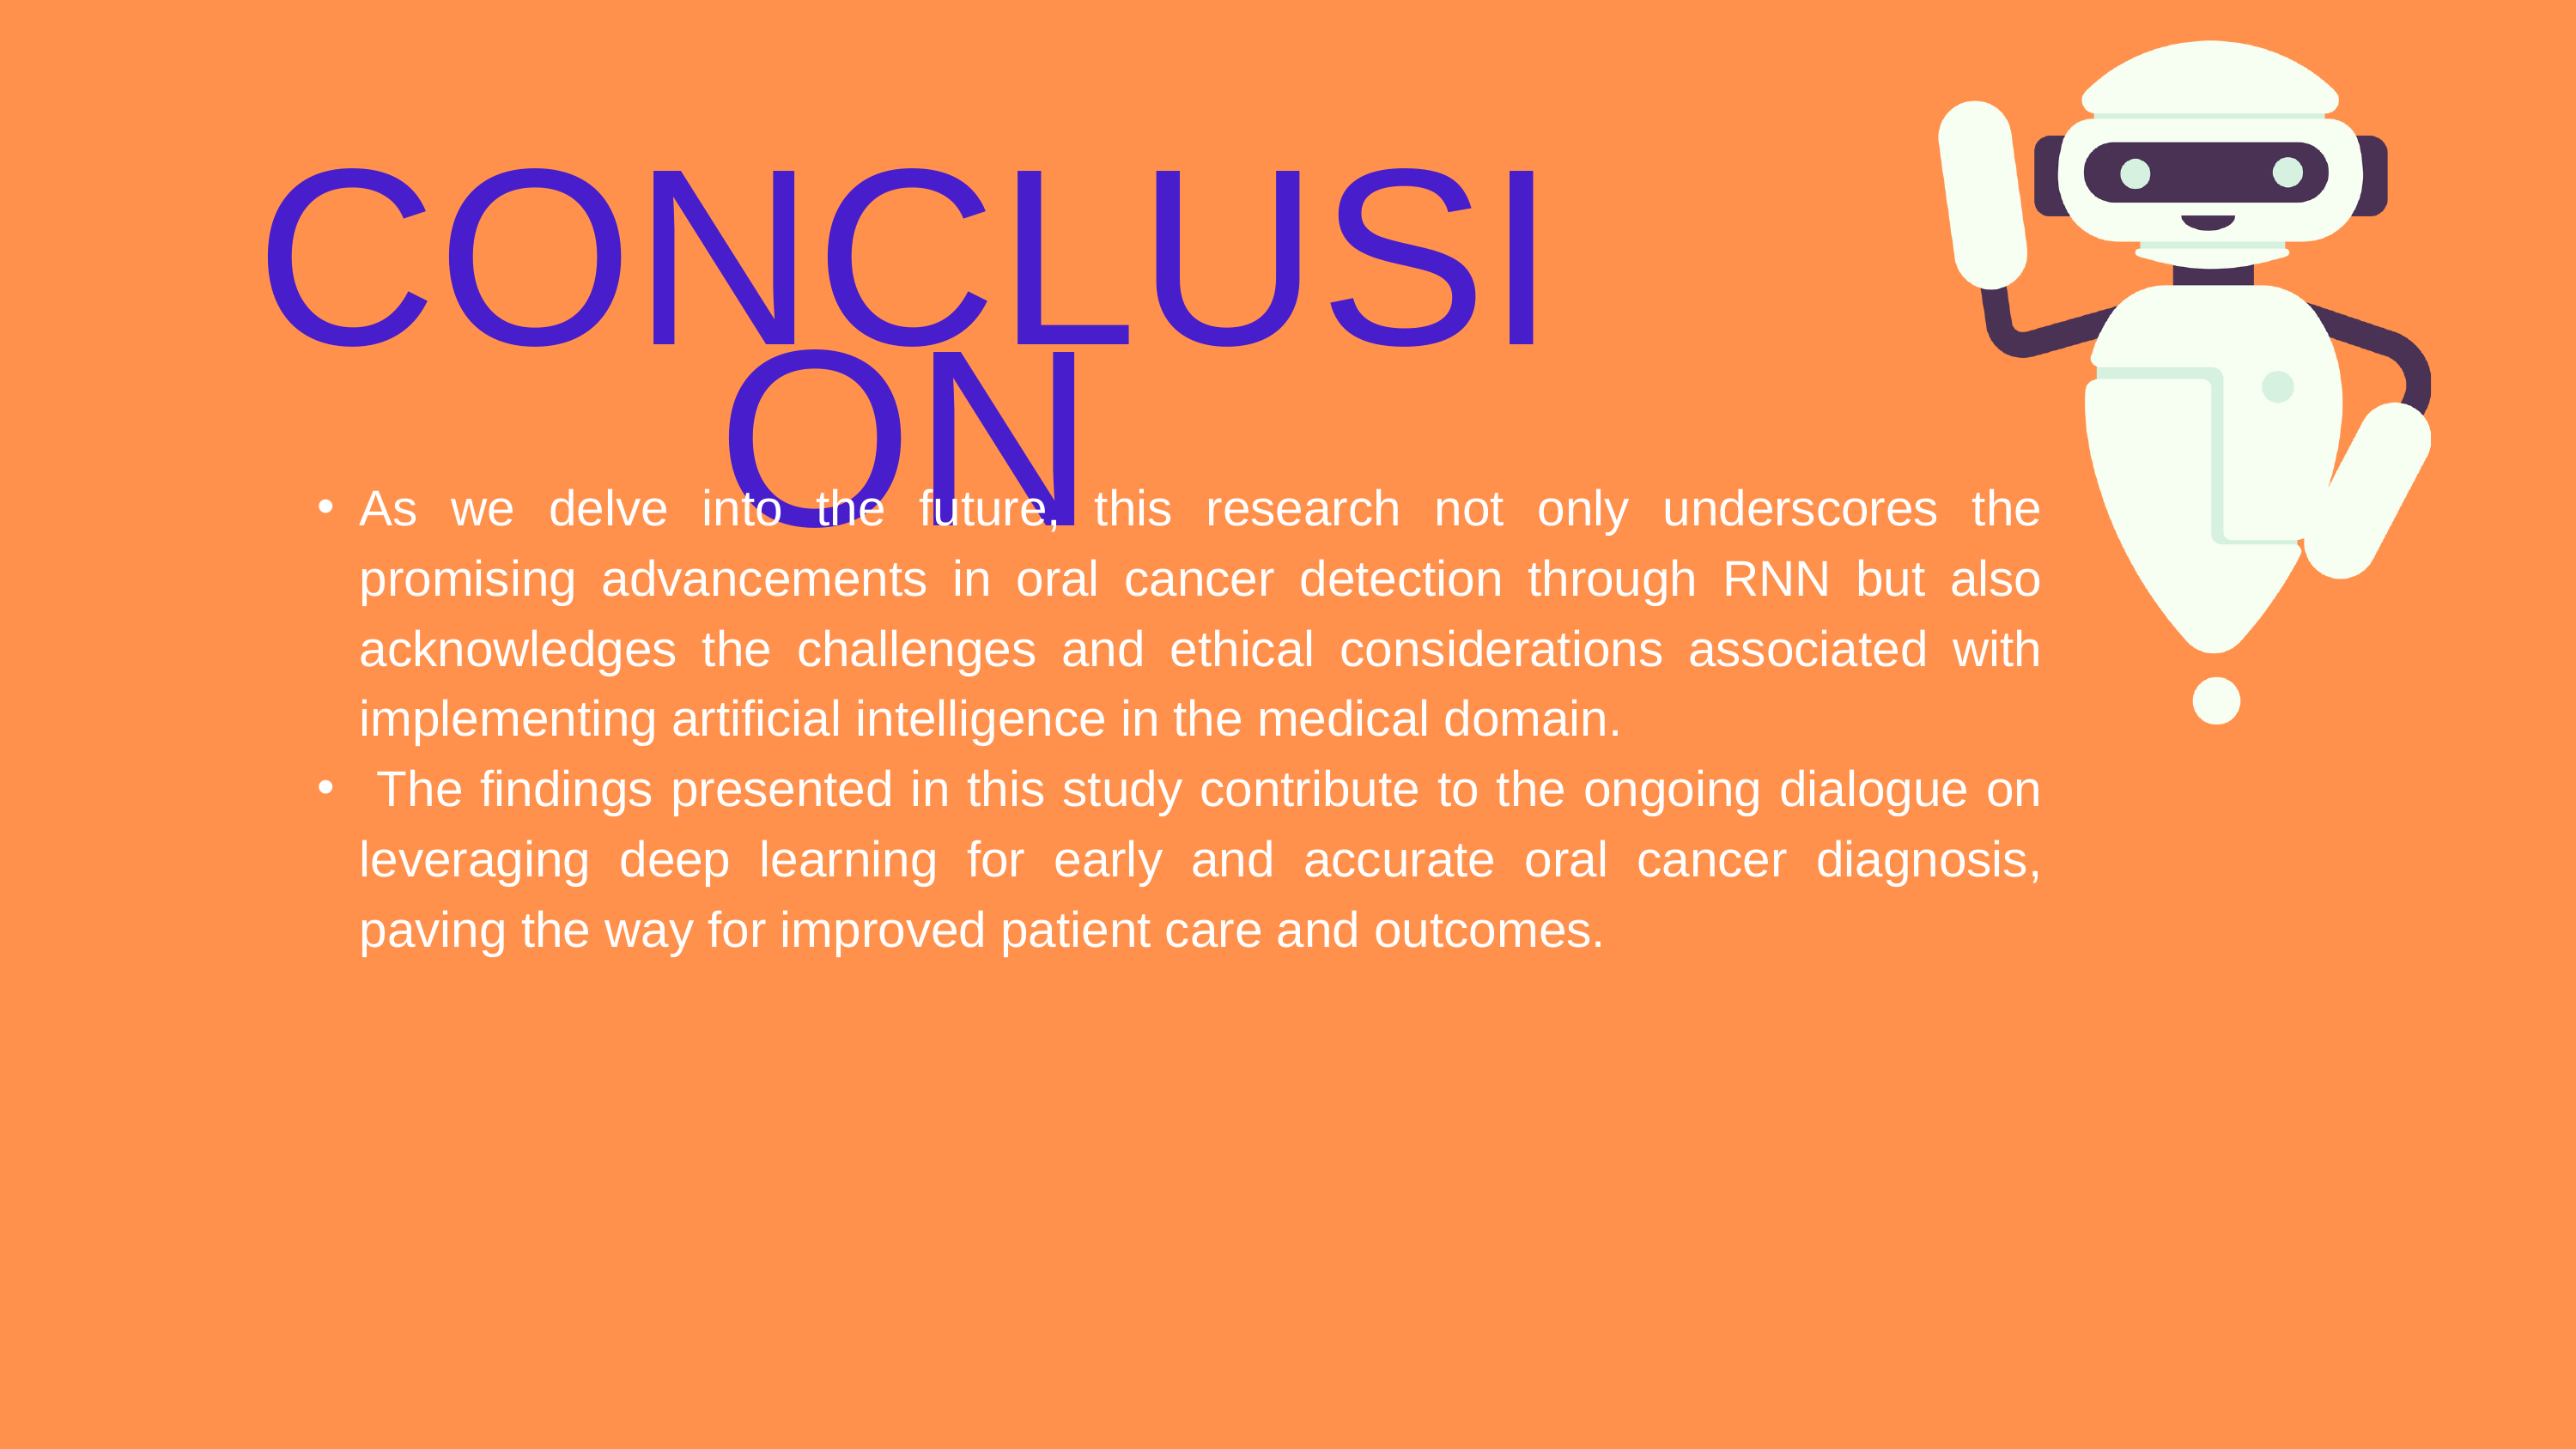

CONCLUSION
As we delve into the future, this research not only underscores the promising advancements in oral cancer detection through RNN but also acknowledges the challenges and ethical considerations associated with implementing artificial intelligence in the medical domain.
 The findings presented in this study contribute to the ongoing dialogue on leveraging deep learning for early and accurate oral cancer diagnosis, paving the way for improved patient care and outcomes.